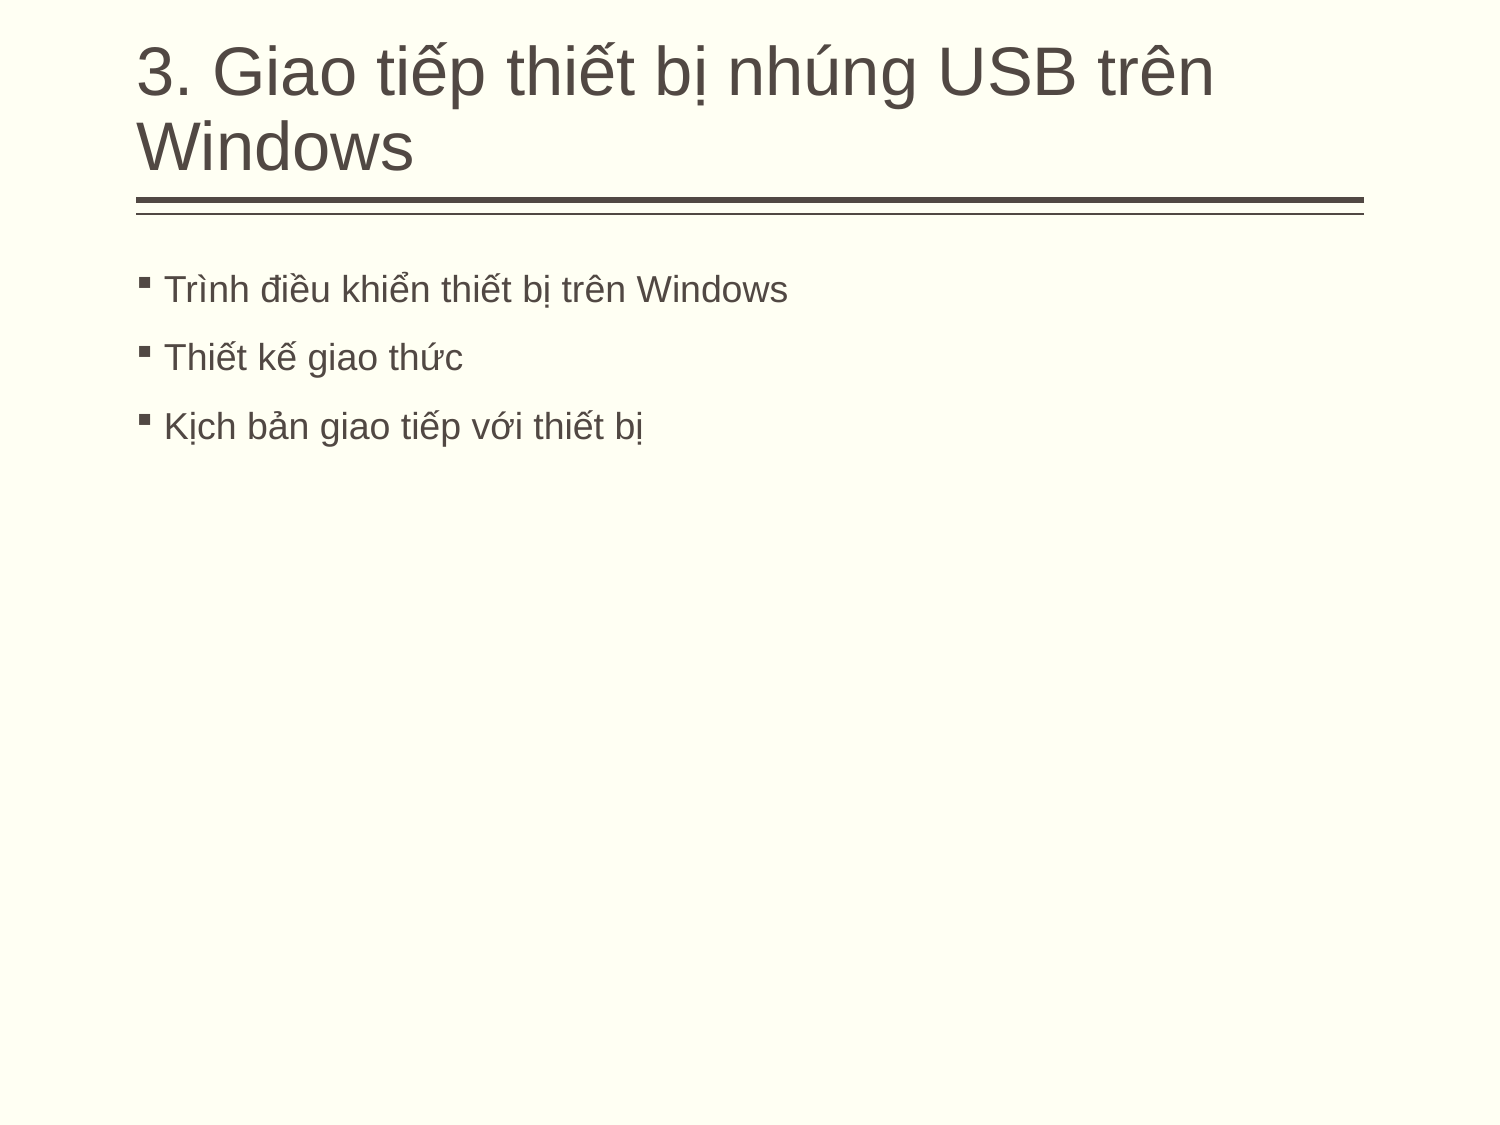

# 3. Giao tiếp thiết bị nhúng USB trên Windows
Trình điều khiển thiết bị trên Windows
Thiết kế giao thức
Kịch bản giao tiếp với thiết bị